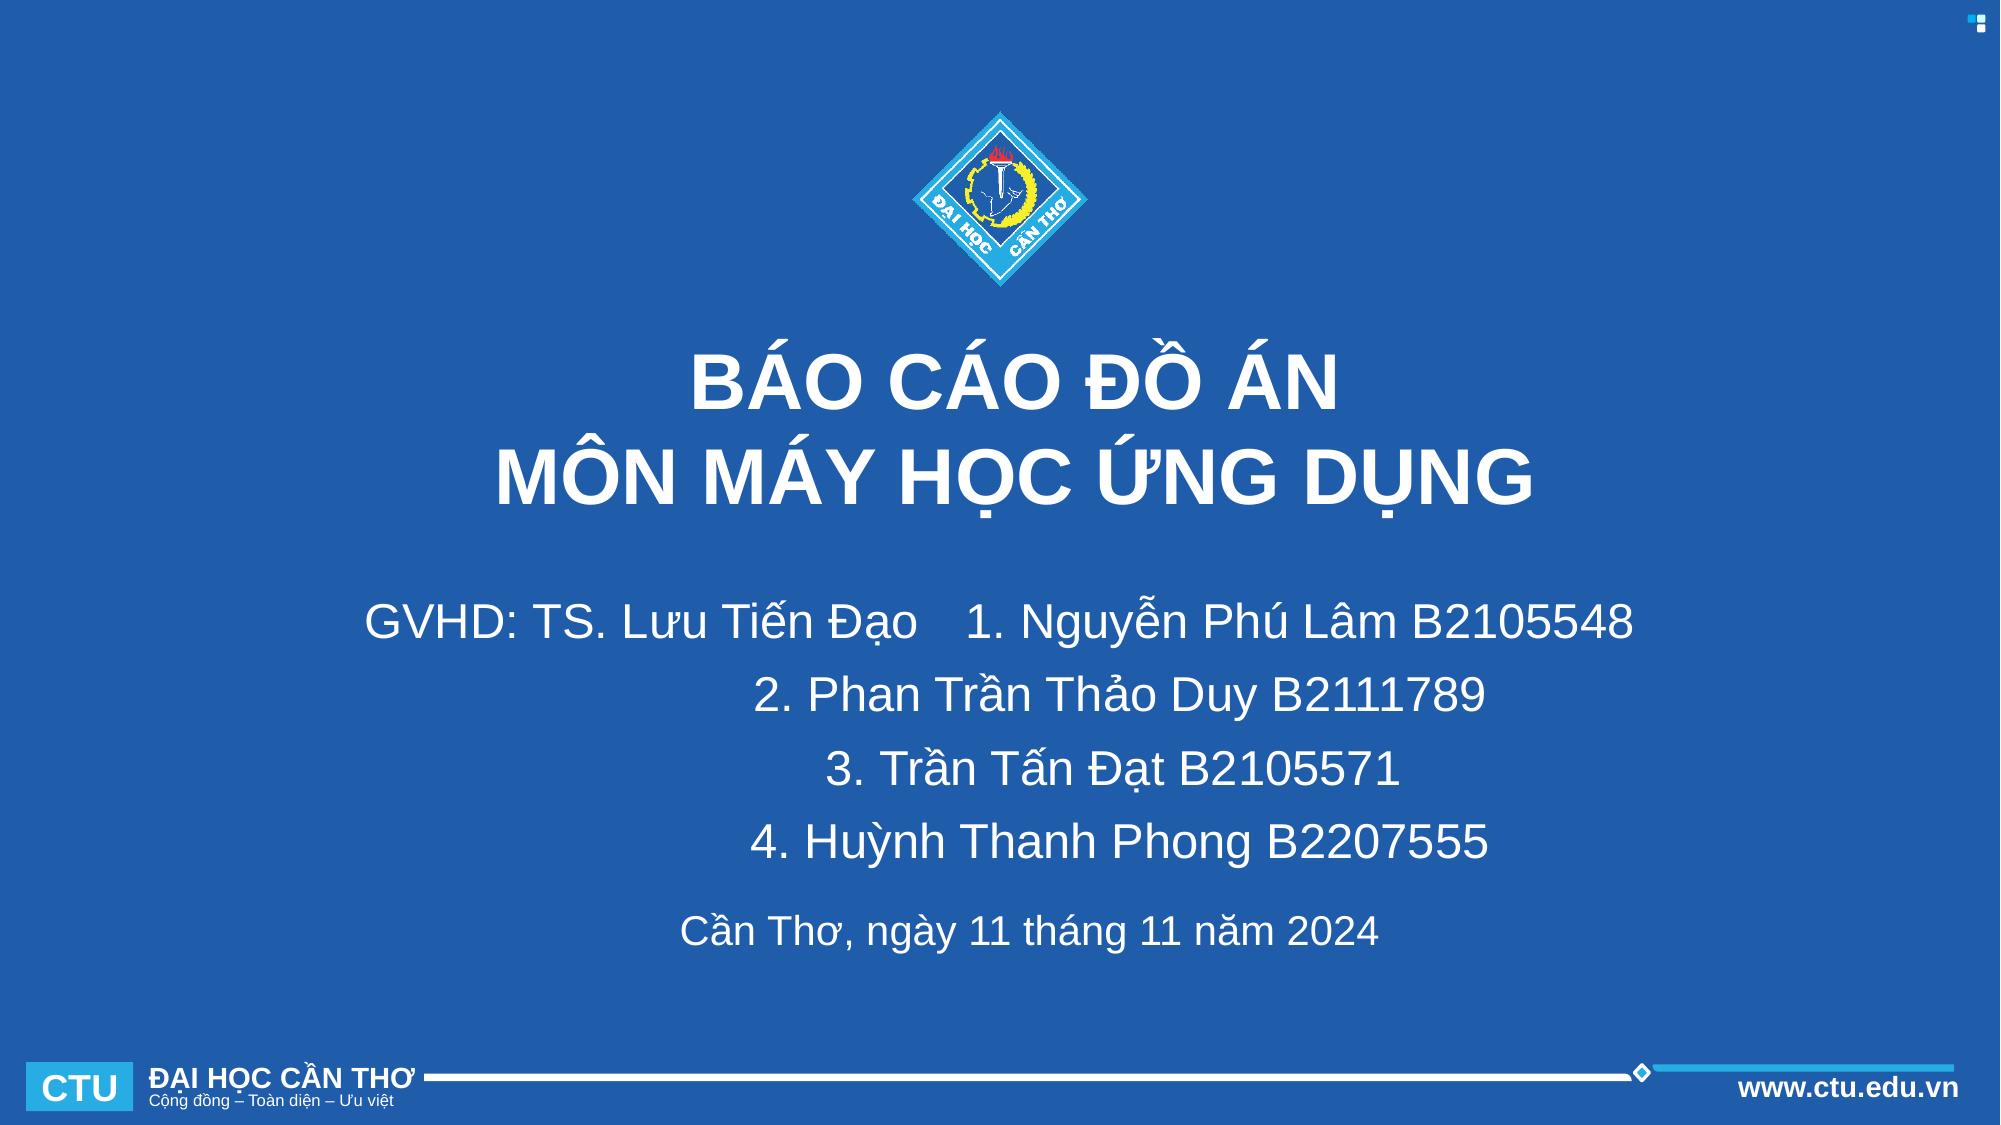

# BÁO CÁO ĐỒ ÁN MÔN MÁY HỌC ỨNG DỤNG
GVHD: TS. Lưu Tiến Đạo			 1. Nguyễn Phú Lâm B2105548
						       2. Phan Trần Thảo Duy B2111789
					      3. Trần Tấn Đạt B2105571
						       4. Huỳnh Thanh Phong B2207555
Cần Thơ, ngày 11 tháng 11 năm 2024